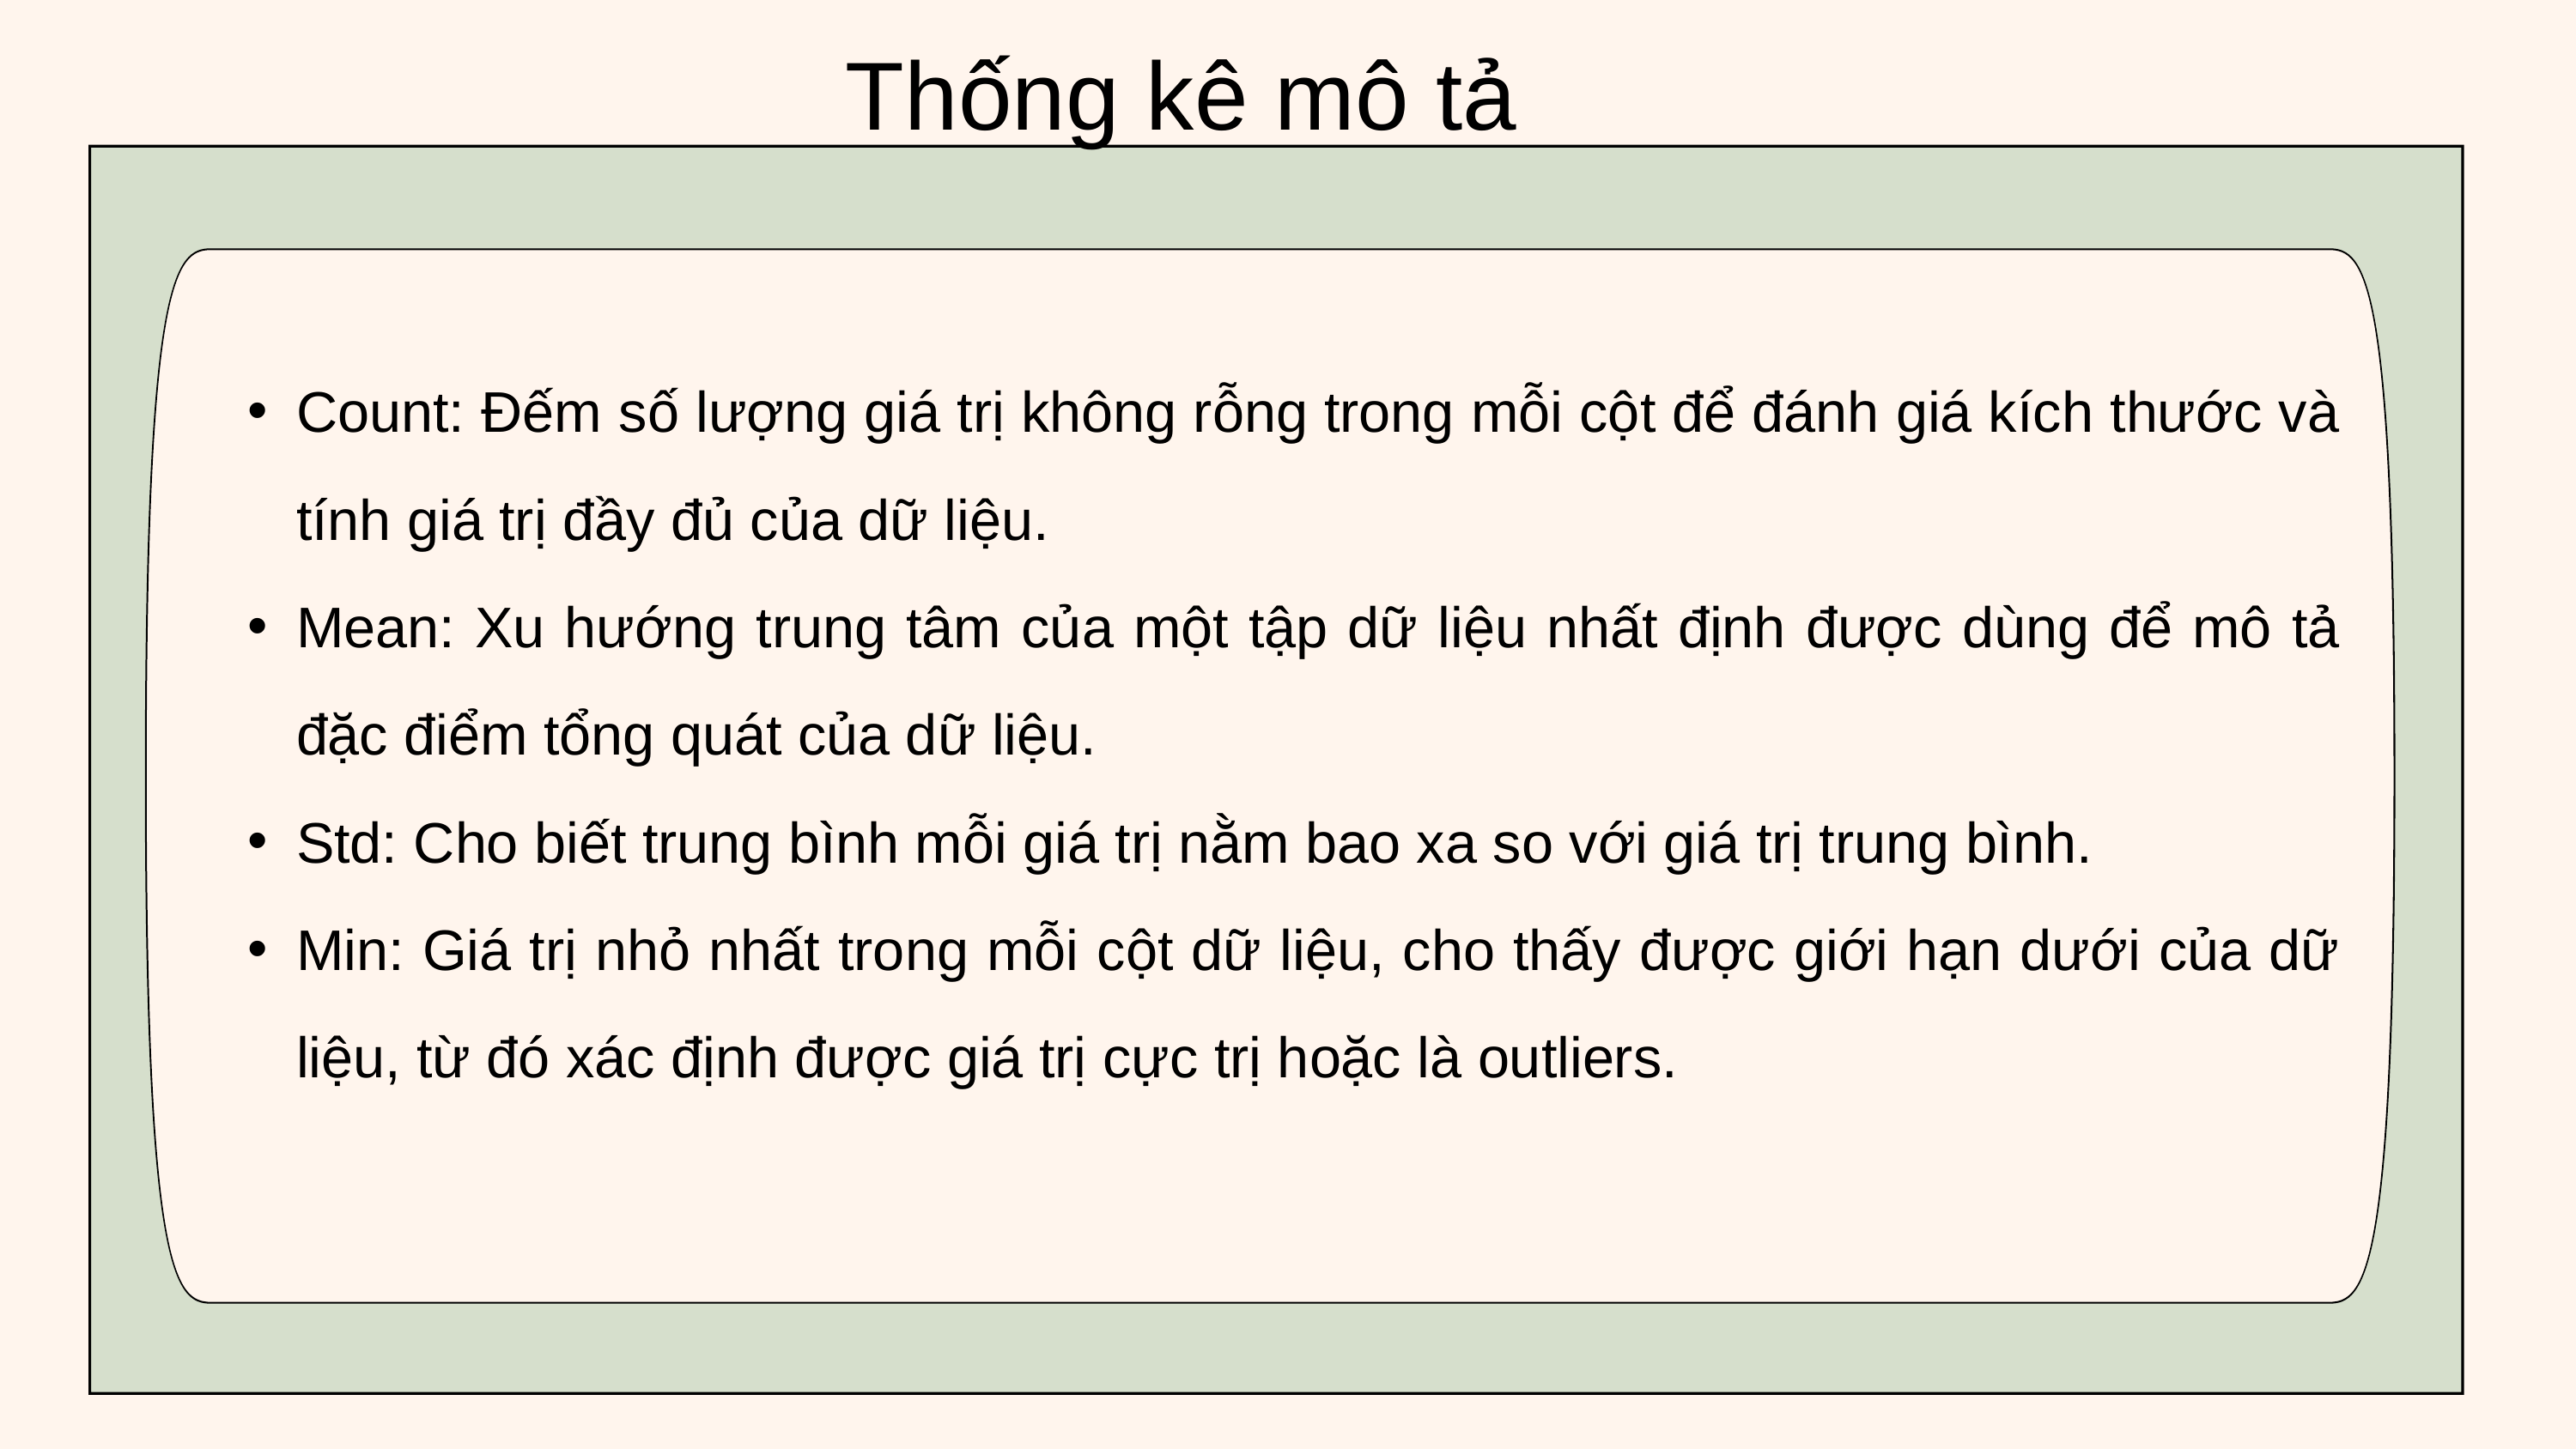

Thống kê mô tả

Count: Đếm số lượng giá trị không rỗng trong mỗi cột để đánh giá kích thước và tính giá trị đầy đủ của dữ liệu.
Mean: Xu hướng trung tâm của một tập dữ liệu nhất định được dùng để mô tả đặc điểm tổng quát của dữ liệu.
Std: Cho biết trung bình mỗi giá trị nằm bao xa so với giá trị trung bình.
Min: Giá trị nhỏ nhất trong mỗi cột dữ liệu, cho thấy được giới hạn dưới của dữ liệu, từ đó xác định được giá trị cực trị hoặc là outliers.